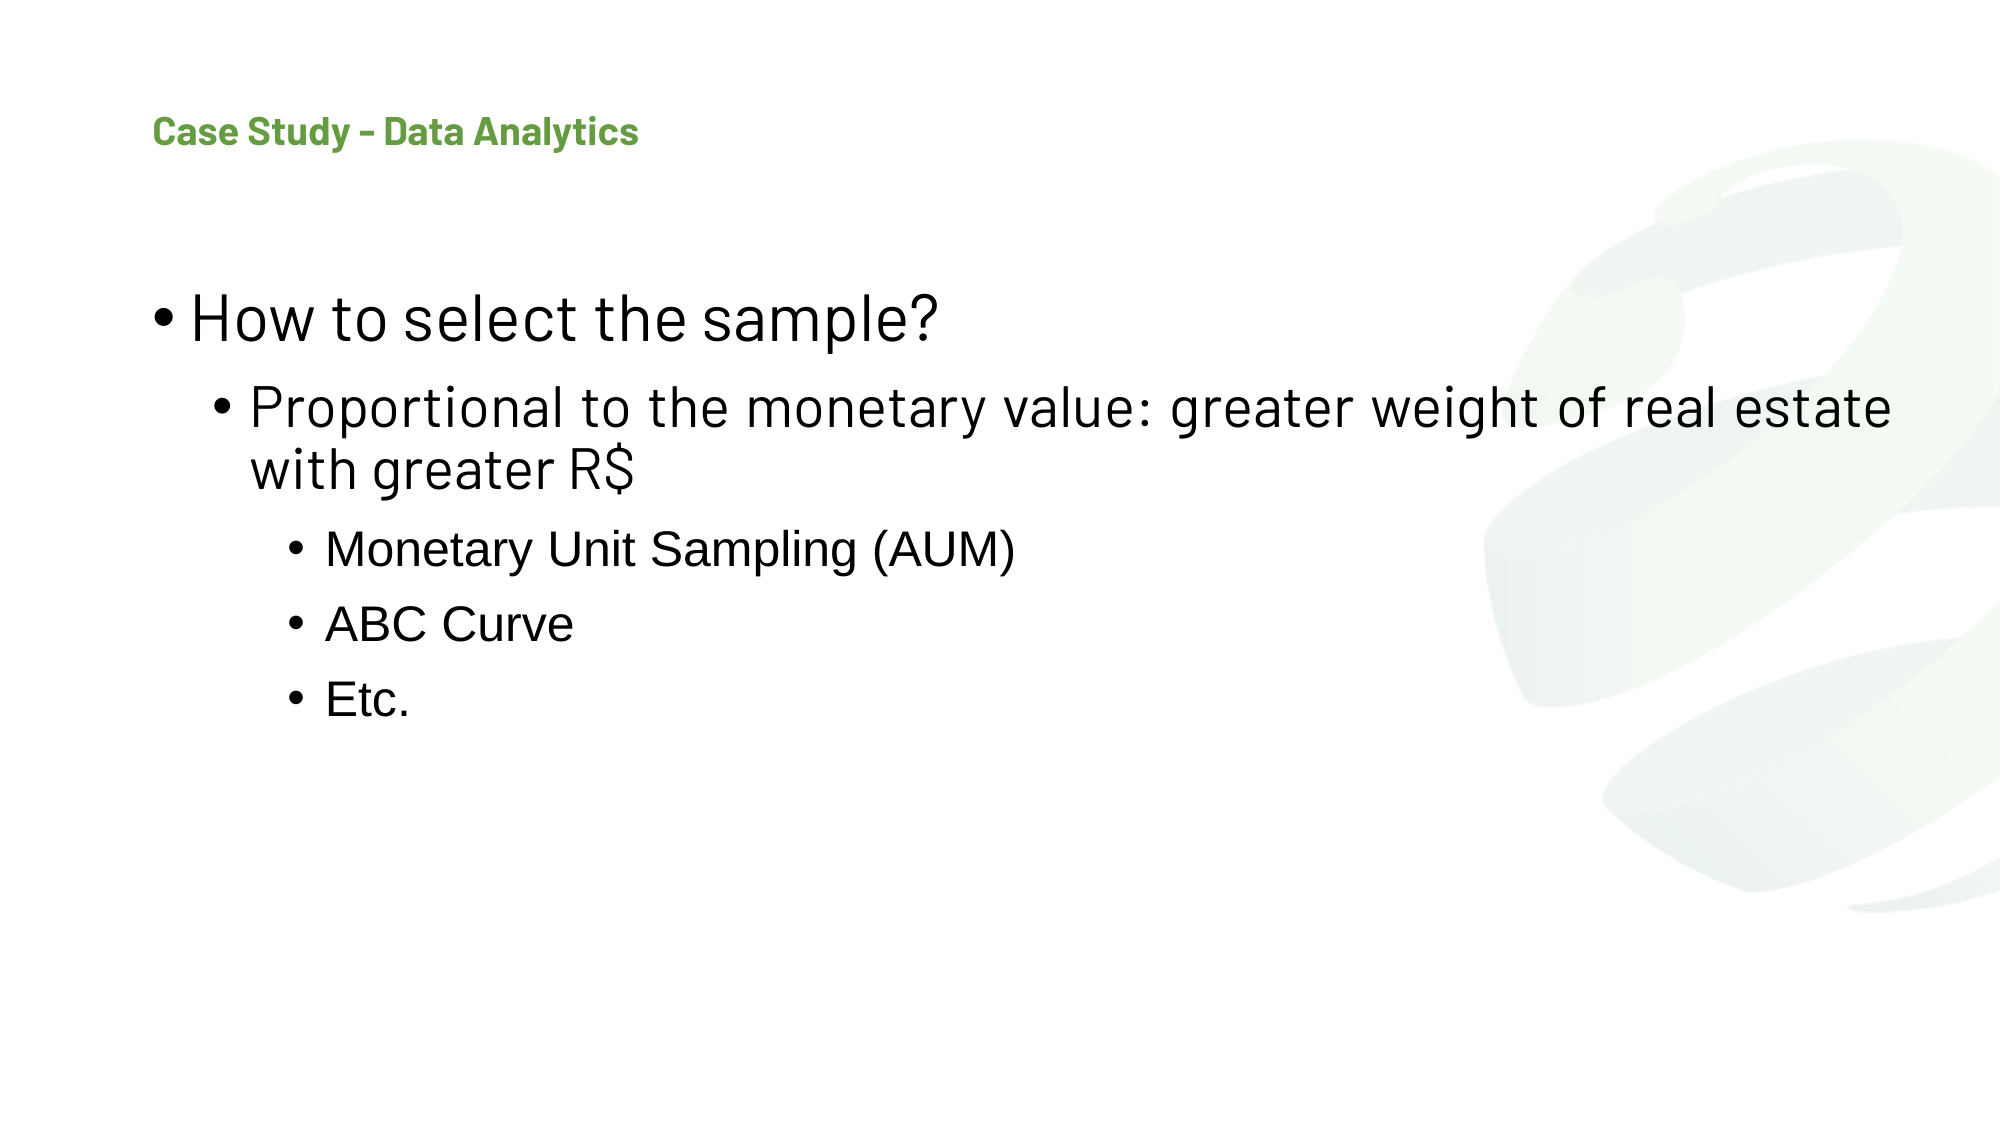

# Case Study - Data Analytics
How to select the sample?
Proportional to the monetary value: greater weight of real estate with greater R$
Monetary Unit Sampling (AUM)
ABC Curve
Etc.